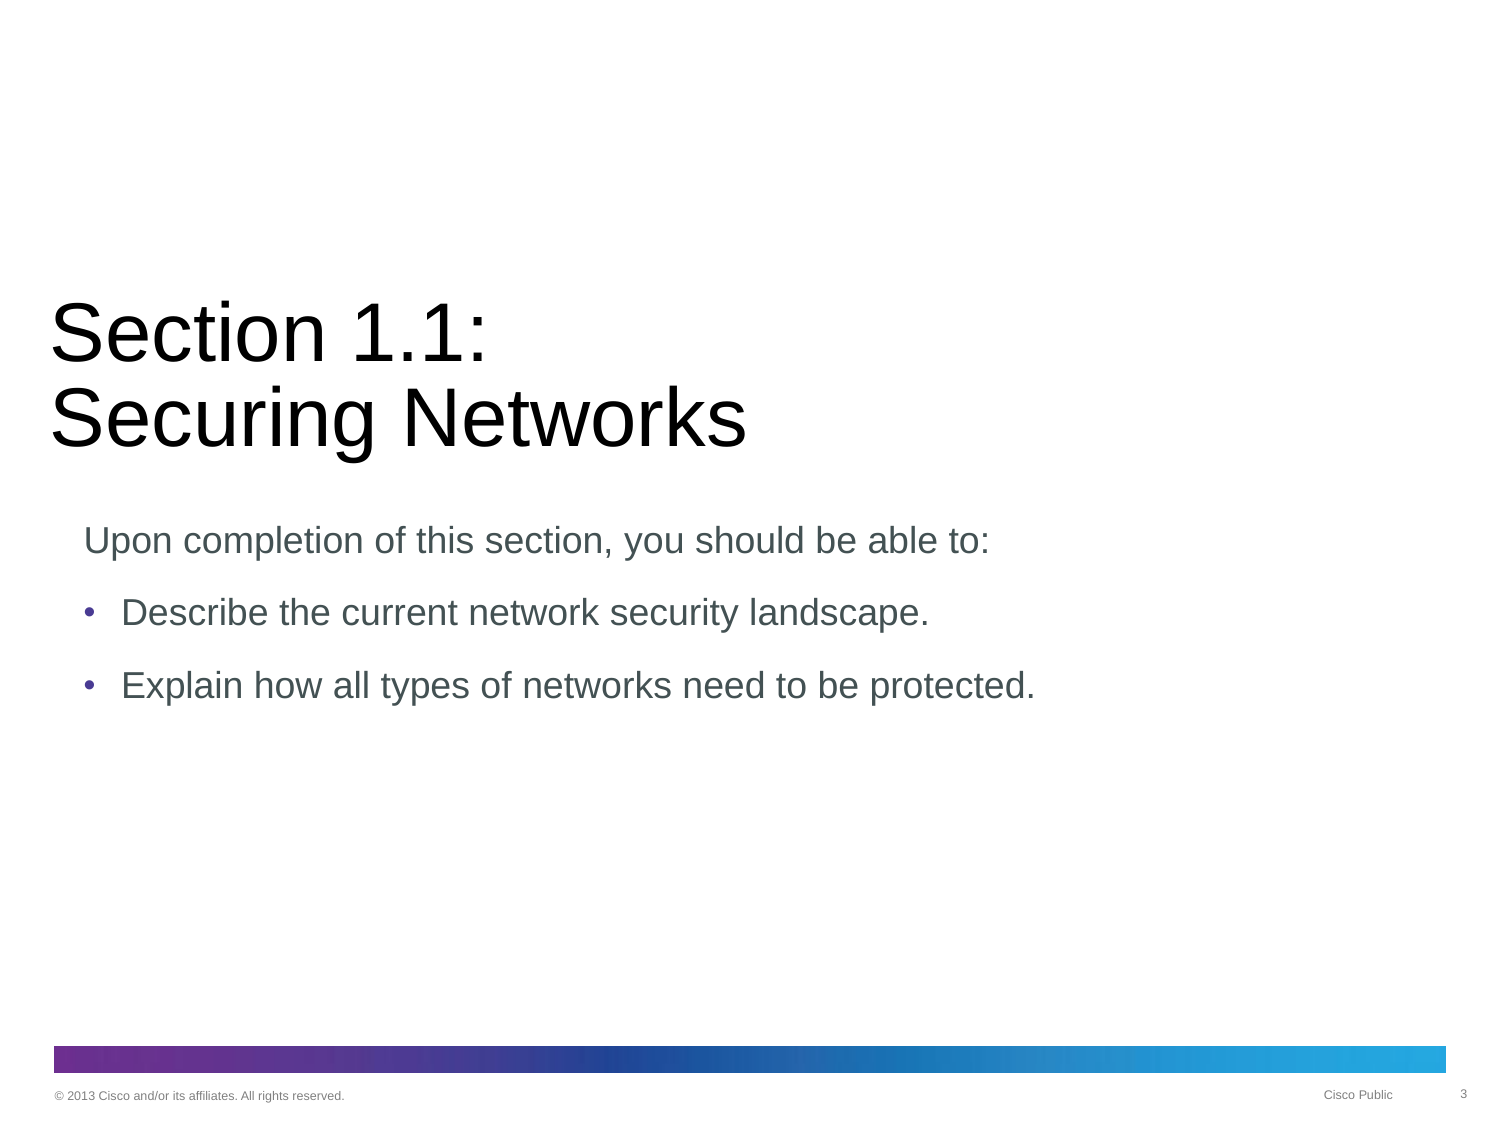

# Section 1.1: Securing Networks
Upon completion of this section, you should be able to:
Describe the current network security landscape.
Explain how all types of networks need to be protected.